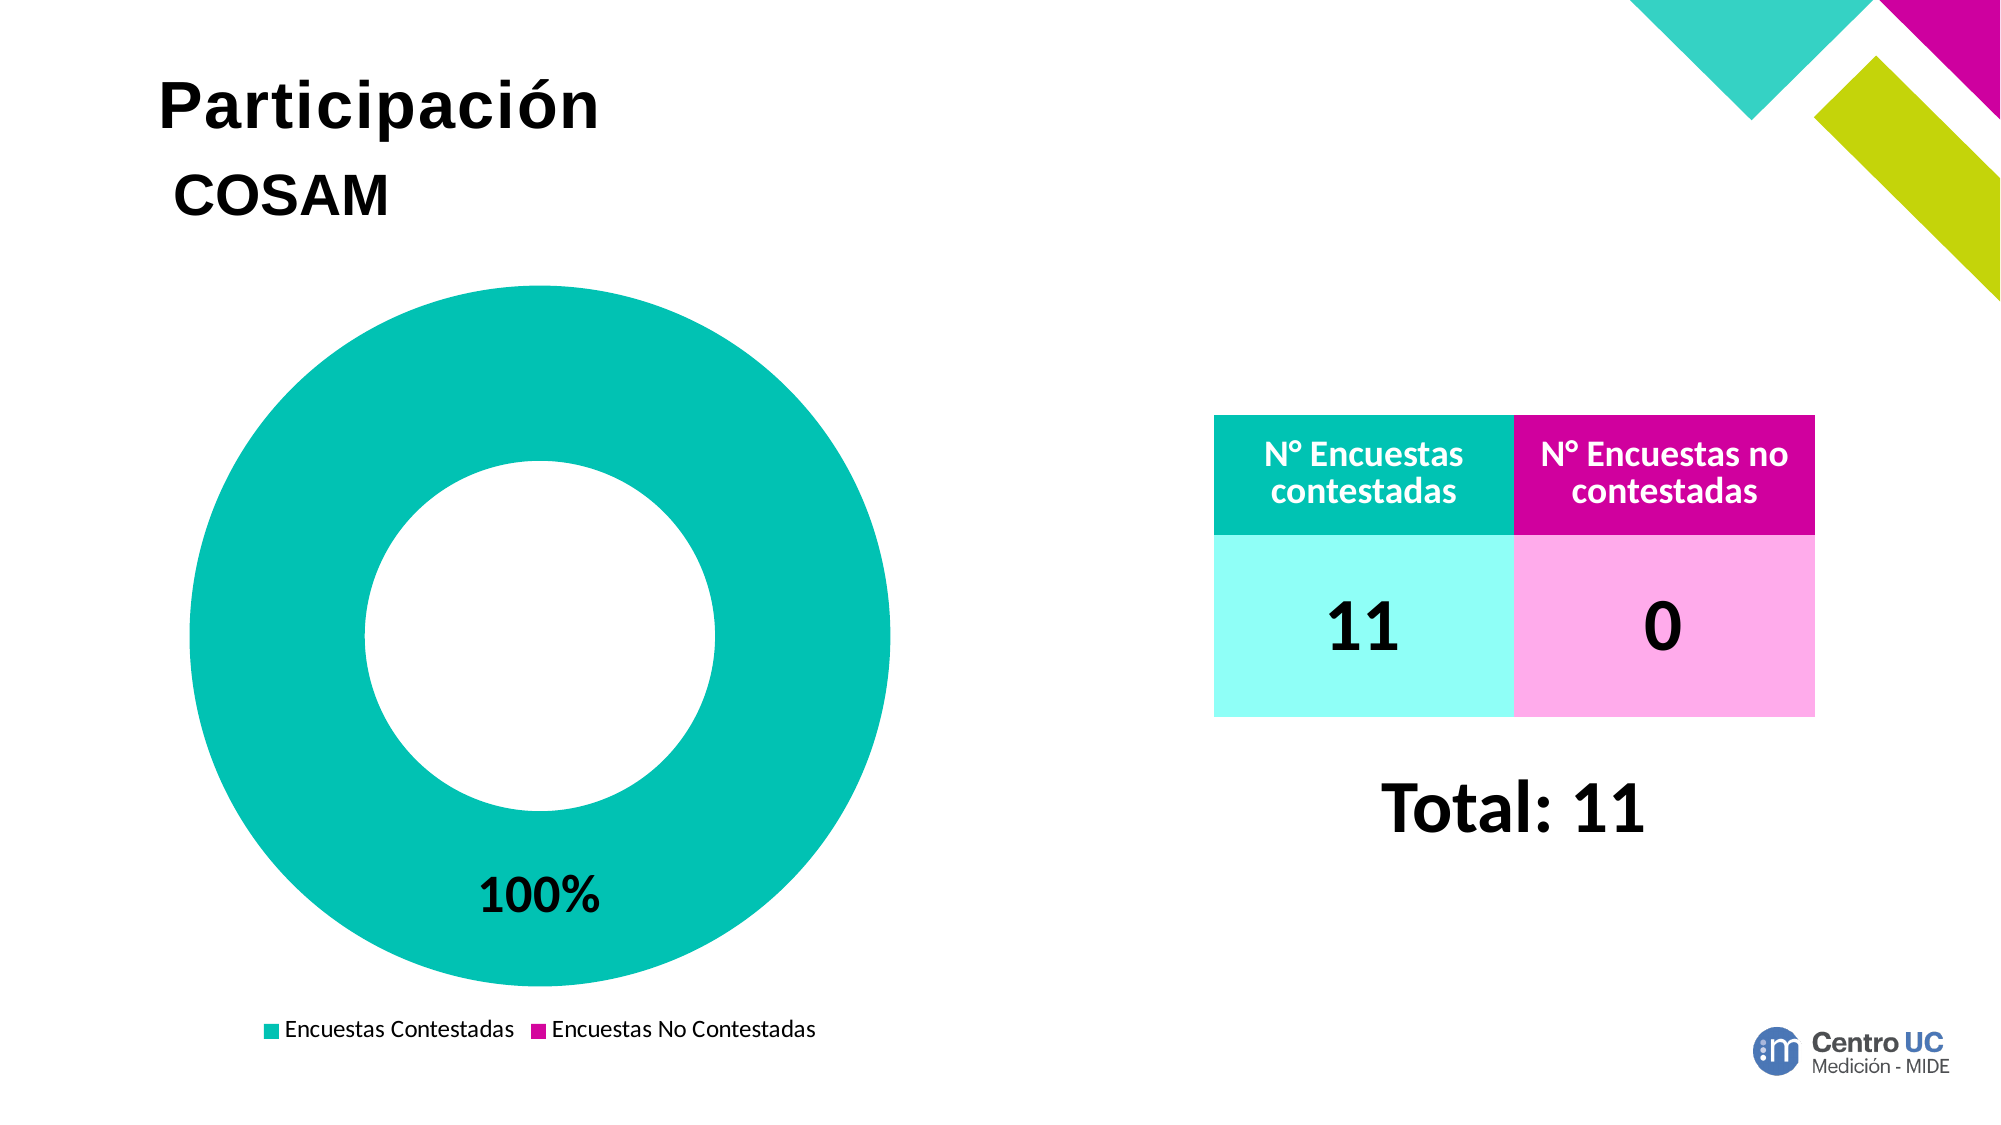

# Participación
COSAM

### Chart

| Category | Dotación |
|---|---|
| Encuestas Contestadas | 1.0 |
| Encuestas No Contestadas | 0.0 |
11
0
Total: 11